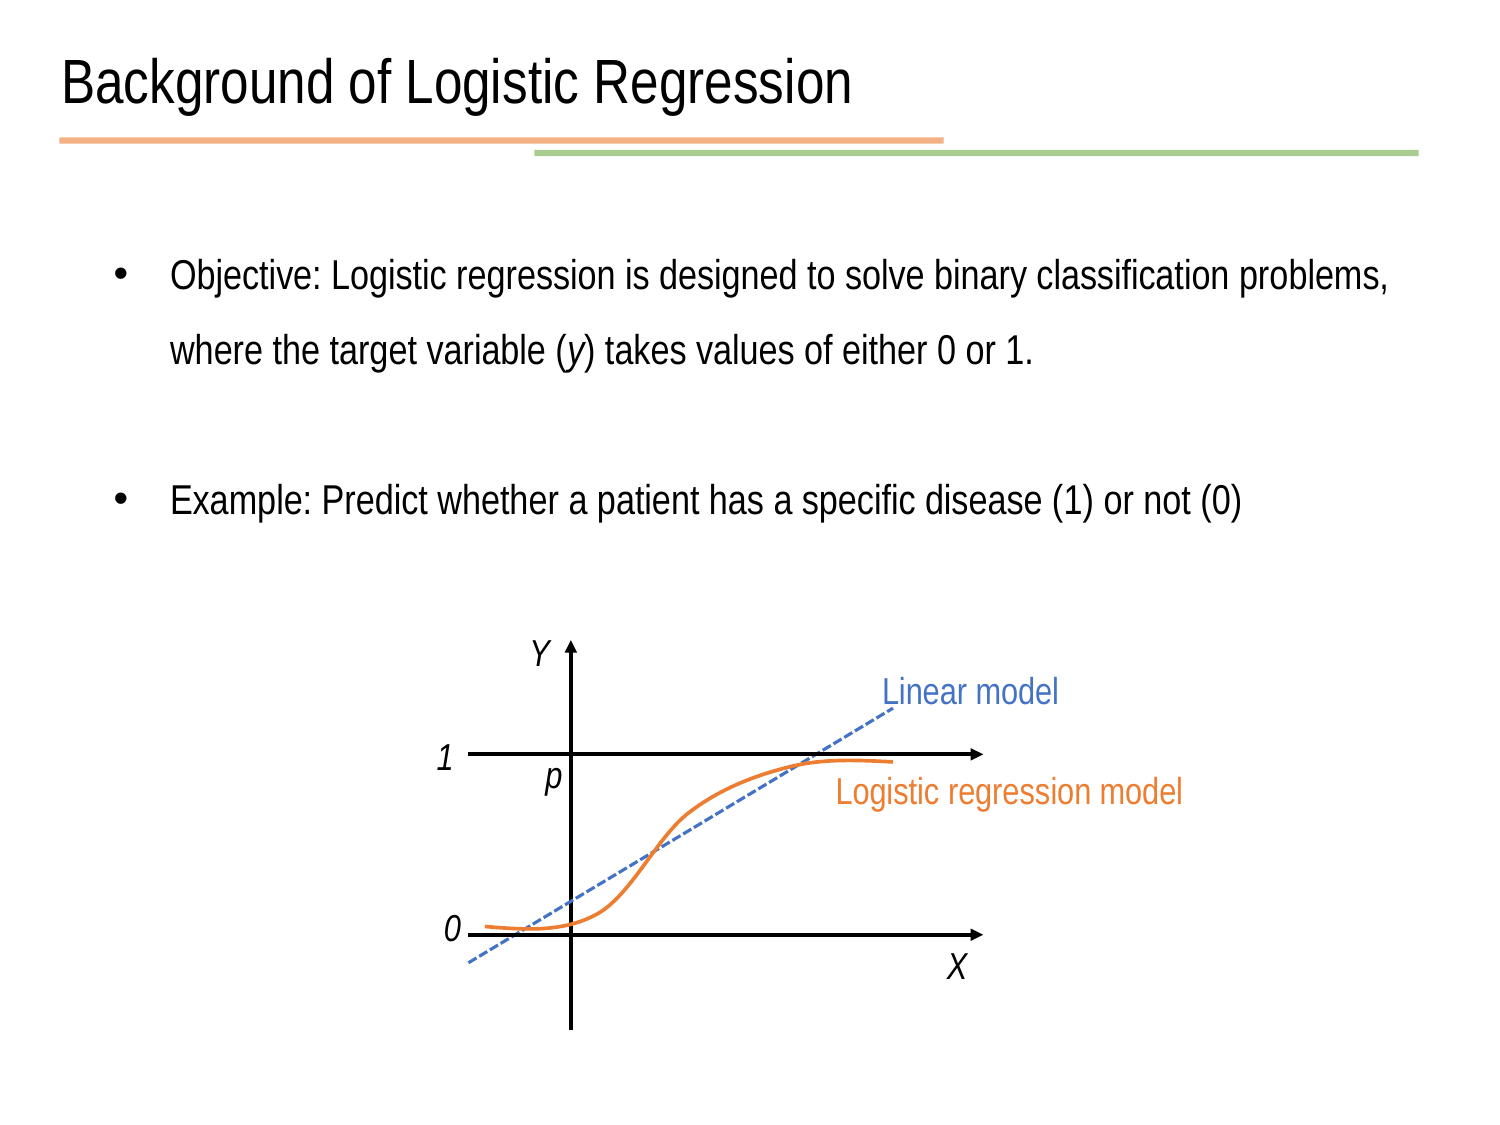

Background of Logistic Regression
Objective: Logistic regression is designed to solve binary classification problems, where the target variable (y) takes values of either 0 or 1.

Example: Predict whether a patient has a specific disease (1) or not (0)
Y
1
p

0
X
Linear model
Logistic regression model